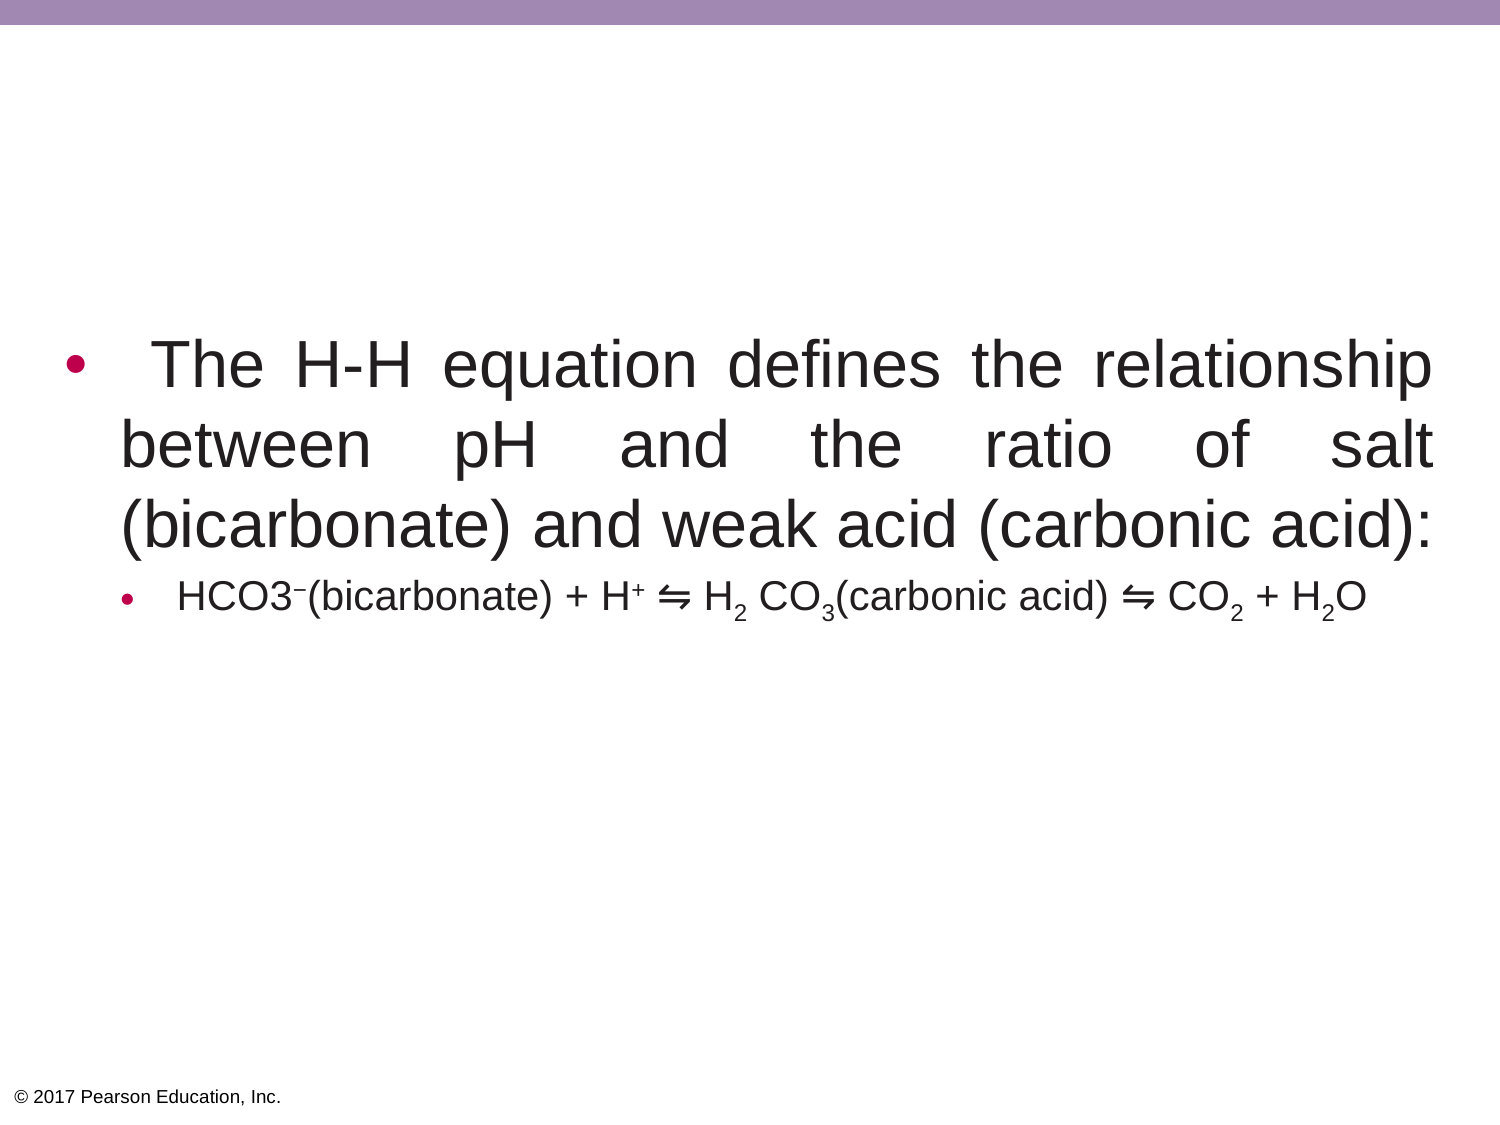

#

 The H-H equation defines the relationship between pH and the ratio of salt (bicarbonate) and weak acid (carbonic acid):
HCO3−(bicarbonate) + H+ ⇋ H2 CO3(carbonic acid) ⇋ CO2 + H2O